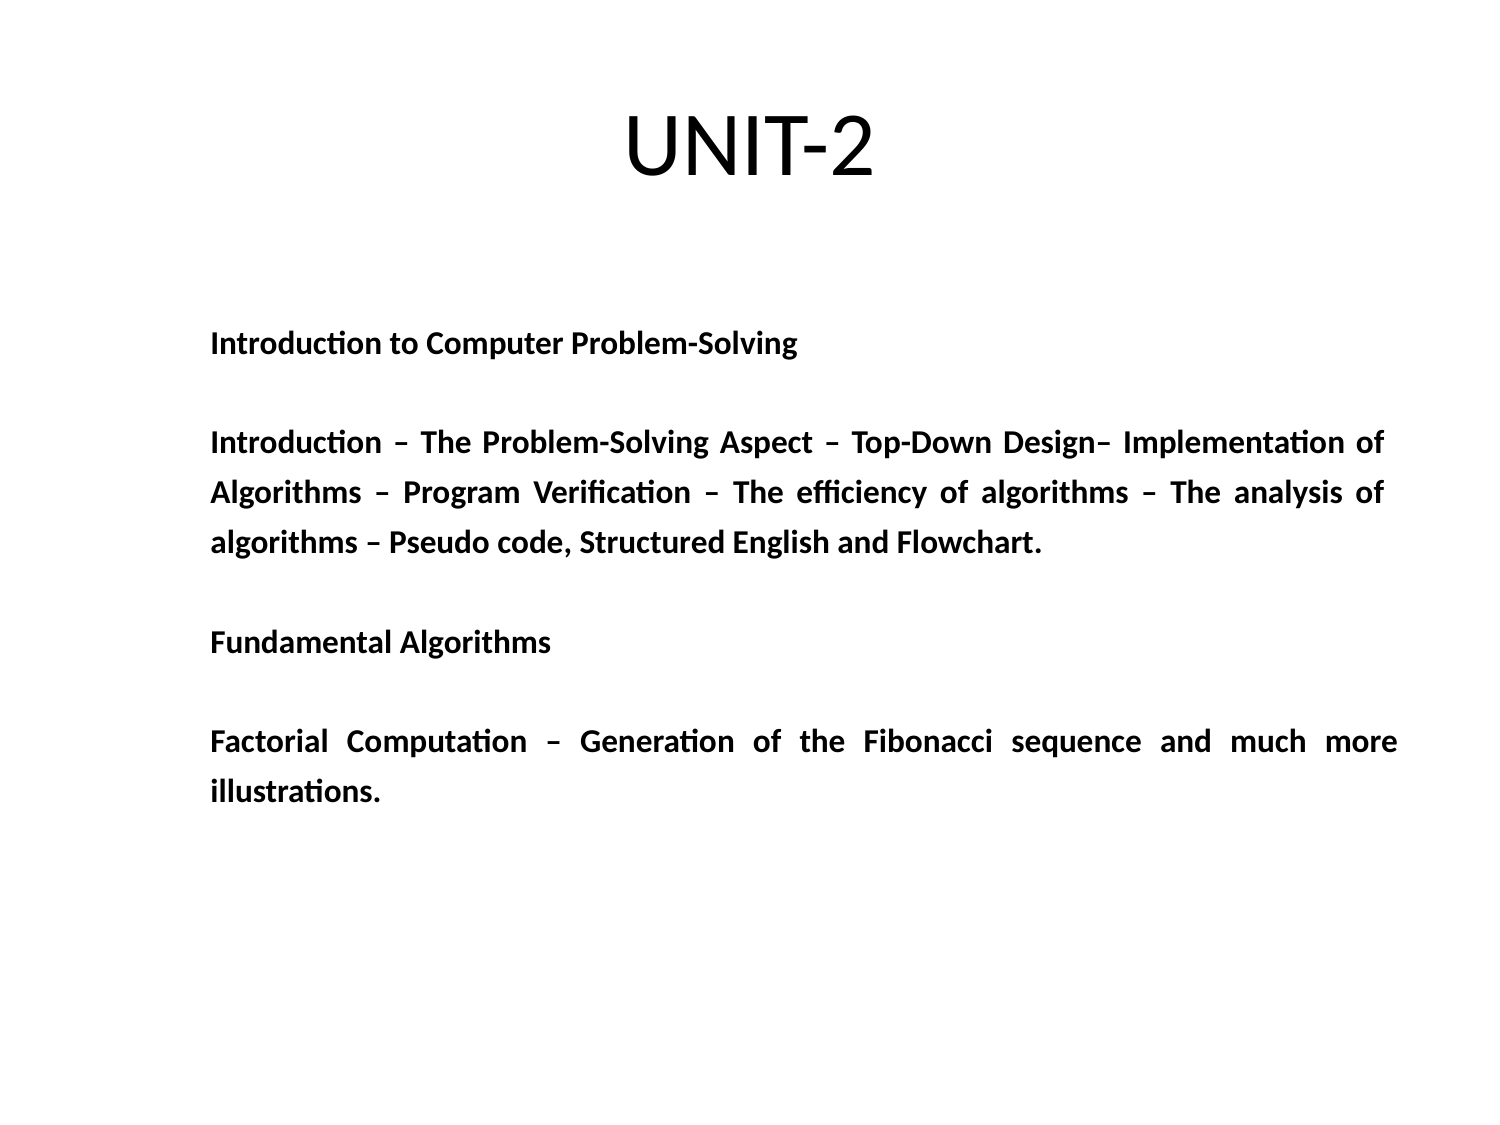

# UNIT-2
| Introduction to Computer Problem-Solving Introduction – The Problem-Solving Aspect – Top-Down Design– Implementation of Algorithms – Program Verification – The efficiency of algorithms – The analysis of algorithms – Pseudo code, Structured English and Flowchart. Fundamental Algorithms Factorial Computation – Generation of the Fibonacci sequence and much more illustrations. |
| --- |